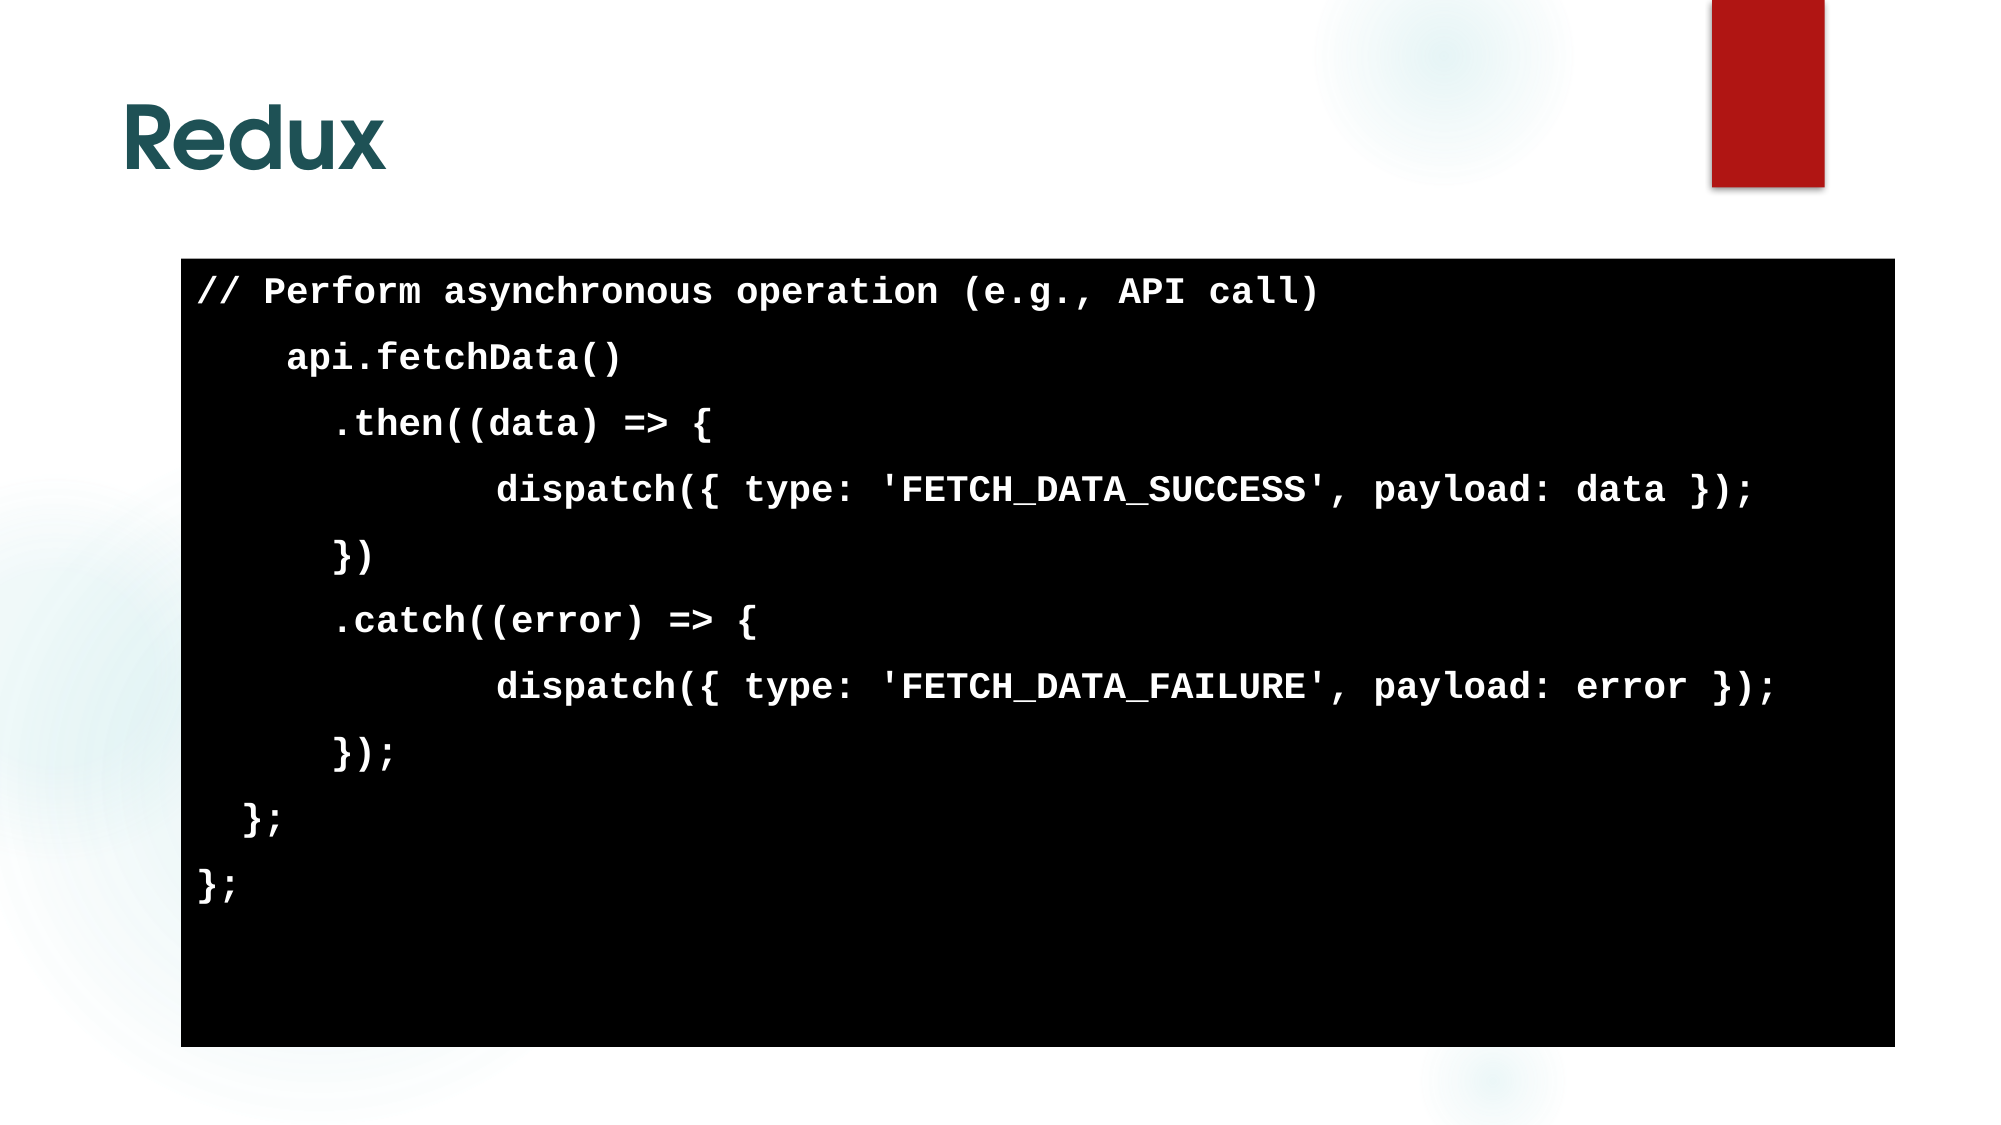

# Redux
// Perform asynchronous operation (e.g., API call)
    api.fetchData()
      .then((data) => {
		dispatch({ type: 'FETCH_DATA_SUCCESS', payload: data });
      })
      .catch((error) => {
		dispatch({ type: 'FETCH_DATA_FAILURE', payload: error });
      });
  };
};